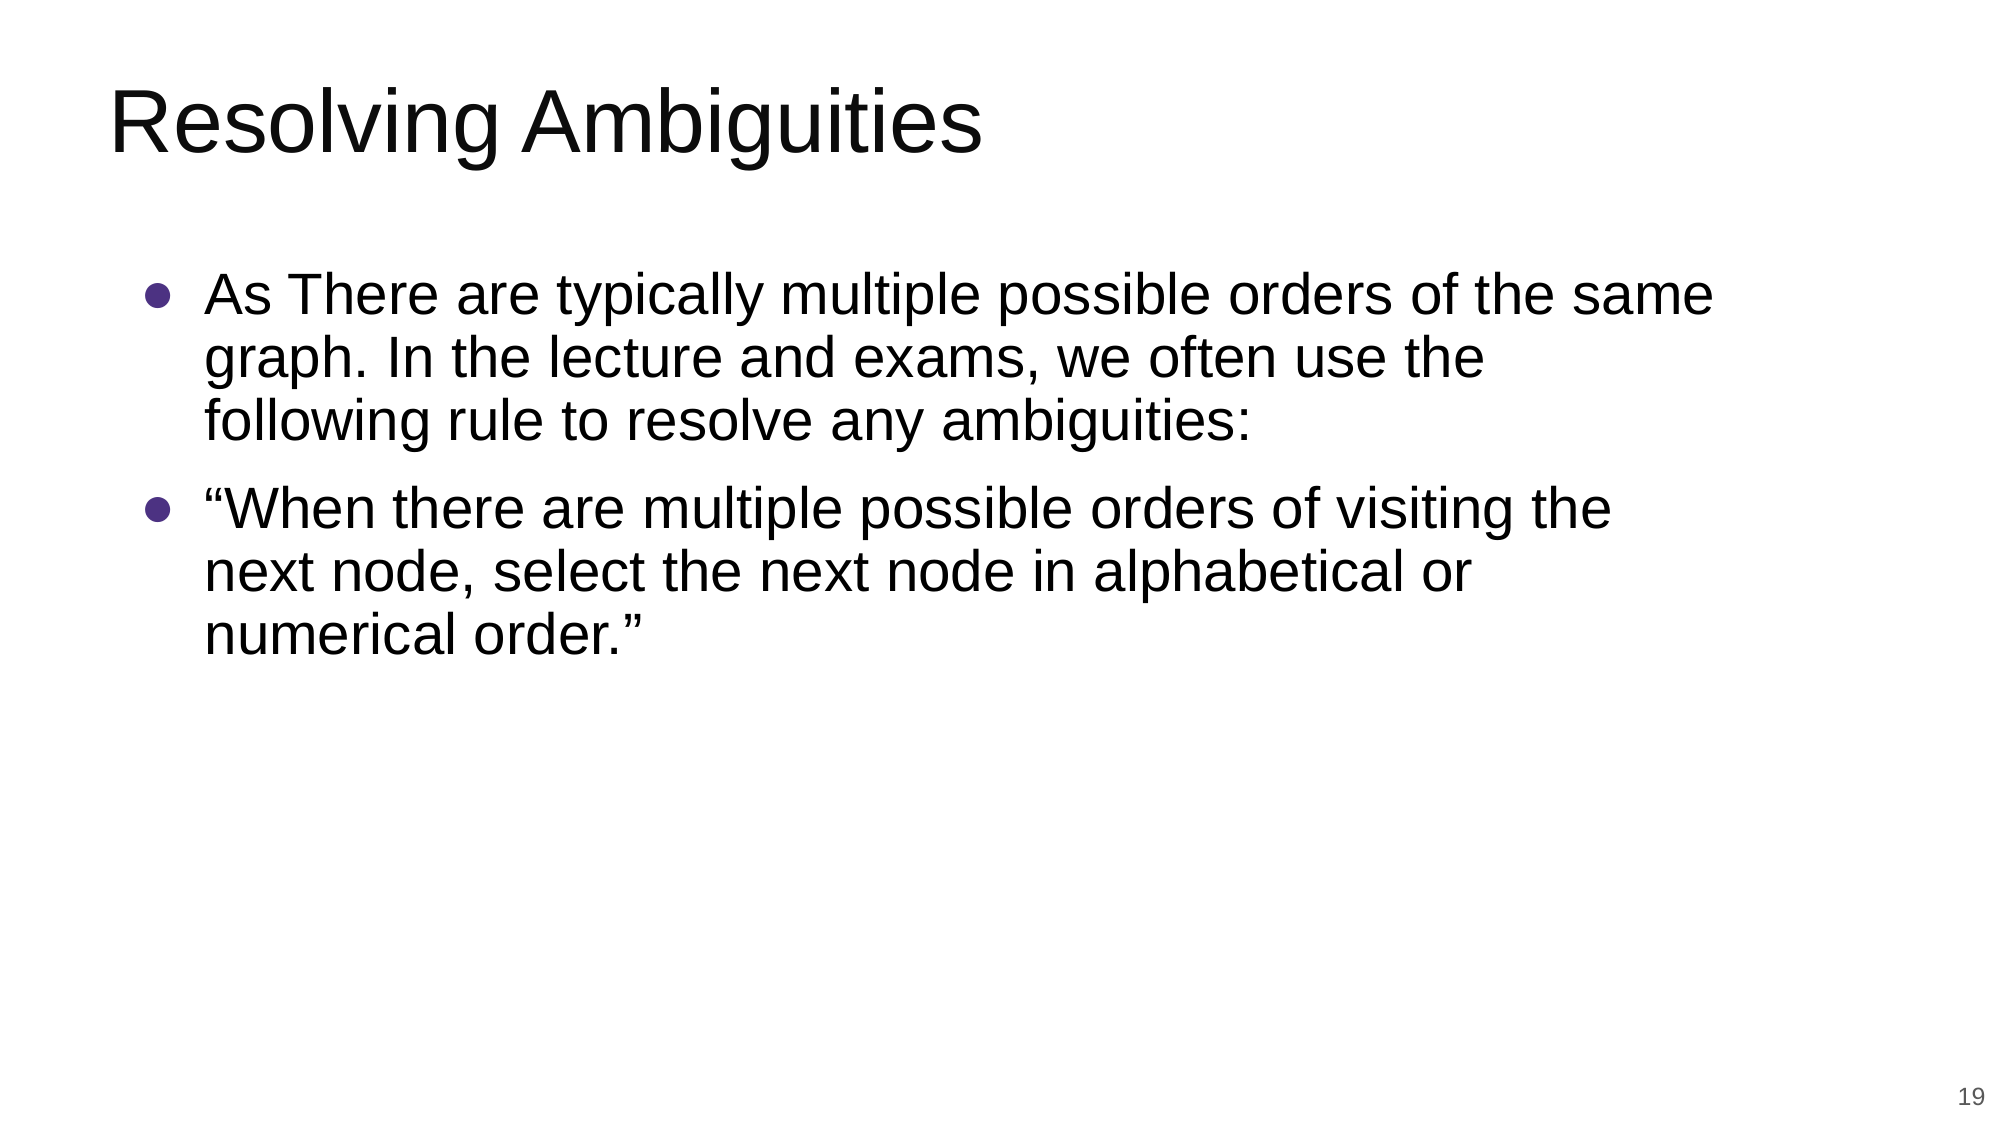

# Resolving Ambiguities
As There are typically multiple possible orders of the same graph. In the lecture and exams, we often use the following rule to resolve any ambiguities:
“When there are multiple possible orders of visiting the next node, select the next node in alphabetical or numerical order.”